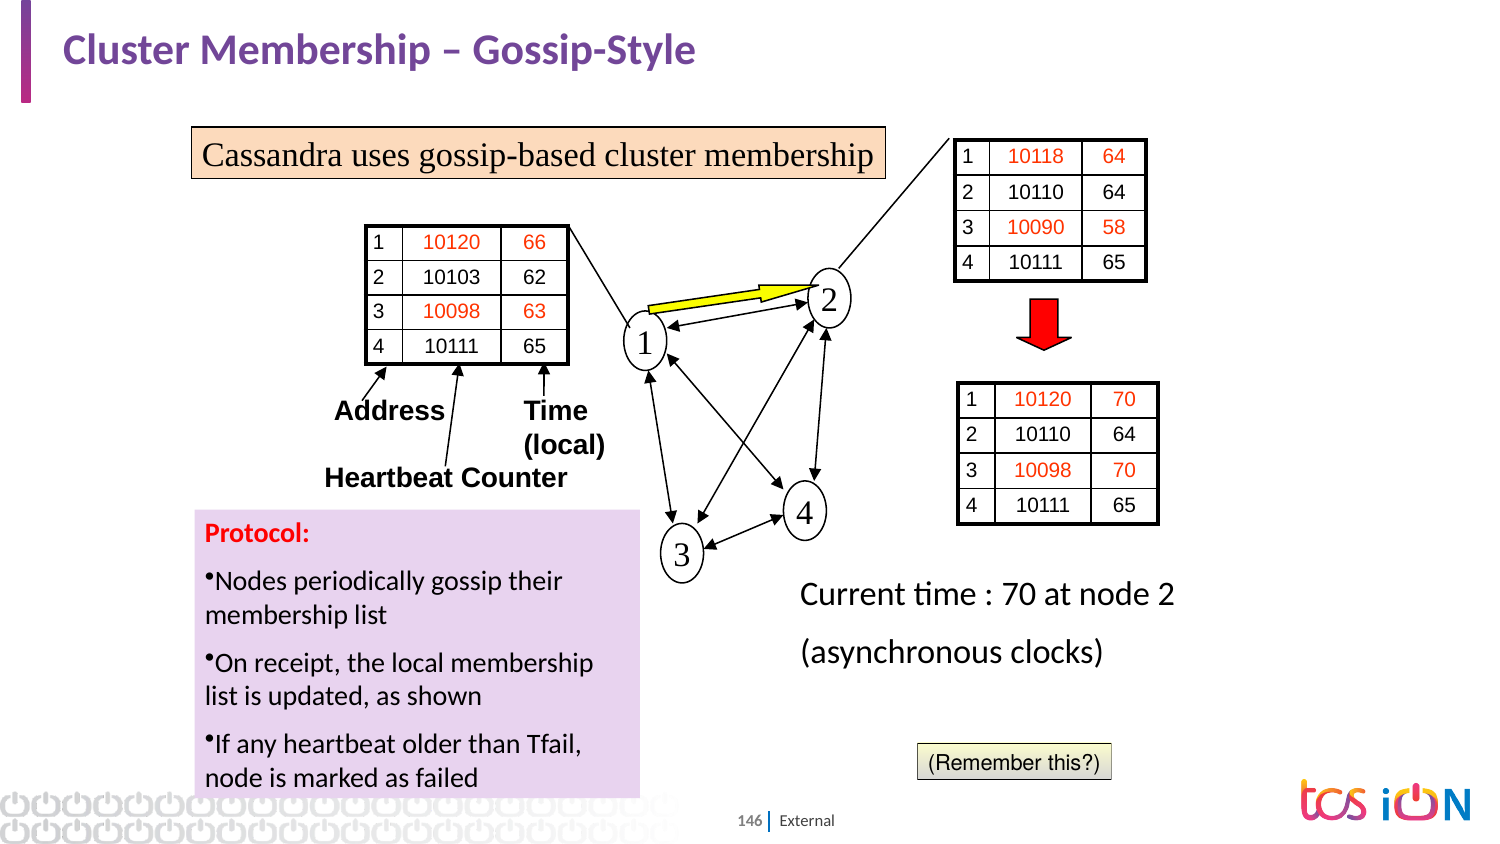

# Cluster Membership – Gossip-Style
Cassandra uses gossip-based cluster membership

| 1 | 10118 | 64 |
| --- | --- | --- |
| 2 | 10110 | 64 |
| 3 | 10090 | 58 |
| 4 | 10111 | 65 |
| 1 | 10120 | 66 |
| --- | --- | --- |
| 2 | 10103 | 62 |
| 3 | 10098 | 63 |
| 4 | 10111 | 65 |

2

1

| 1 | 10120 | 70 |
| --- | --- | --- |
| 2 | 10110 | 64 |
| 3 | 10098 | 70 |
| 4 | 10111 | 65 |
Time (local)
Address
Heartbeat Counter
4
Protocol:
Nodes periodically gossip their membership list
On receipt, the local membership list is updated, as shown
If any heartbeat older than Tfail, node is marked as failed

3
Current time : 70 at node 2
(asynchronous clocks)
(Remember this?)
Design of Apache Cassandra